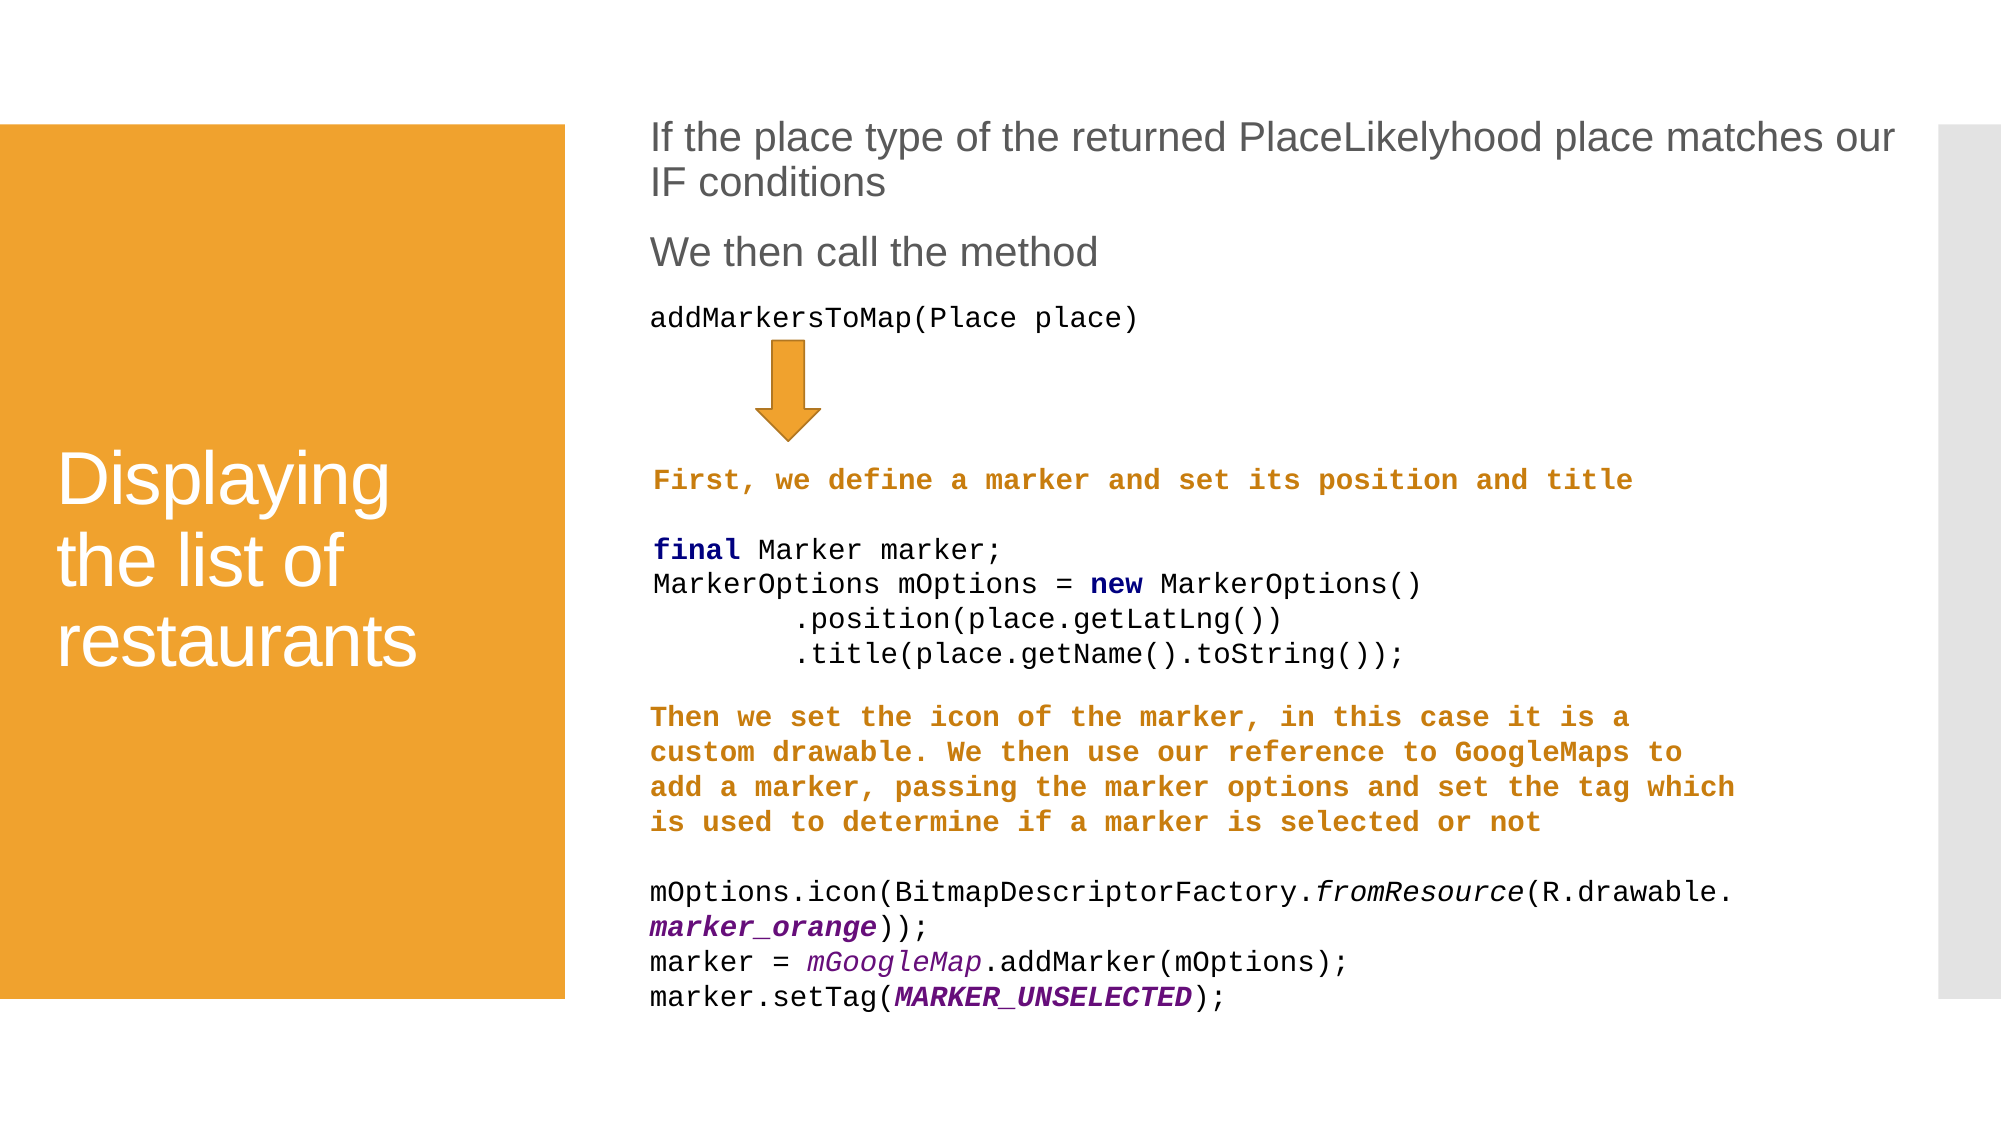

If the place type of the returned PlaceLikelyhood place matches our IF conditions
We then call the method

# Displaying the list of restaurants
addMarkersToMap(Place place)

First, we define a marker and set its position and title

final Marker marker;
MarkerOptions mOptions = new MarkerOptions()
        .position(place.getLatLng())
        .title(place.getName().toString());
Then we set the icon of the marker, in this case it is a custom drawable. We then use our reference to GoogleMaps to add a marker, passing the marker options and set the tag which is used to determine if a marker is selected or not

mOptions.icon(BitmapDescriptorFactory.fromResource(R.drawable.marker_orange));
marker = mGoogleMap.addMarker(mOptions);
marker.setTag(MARKER_UNSELECTED);